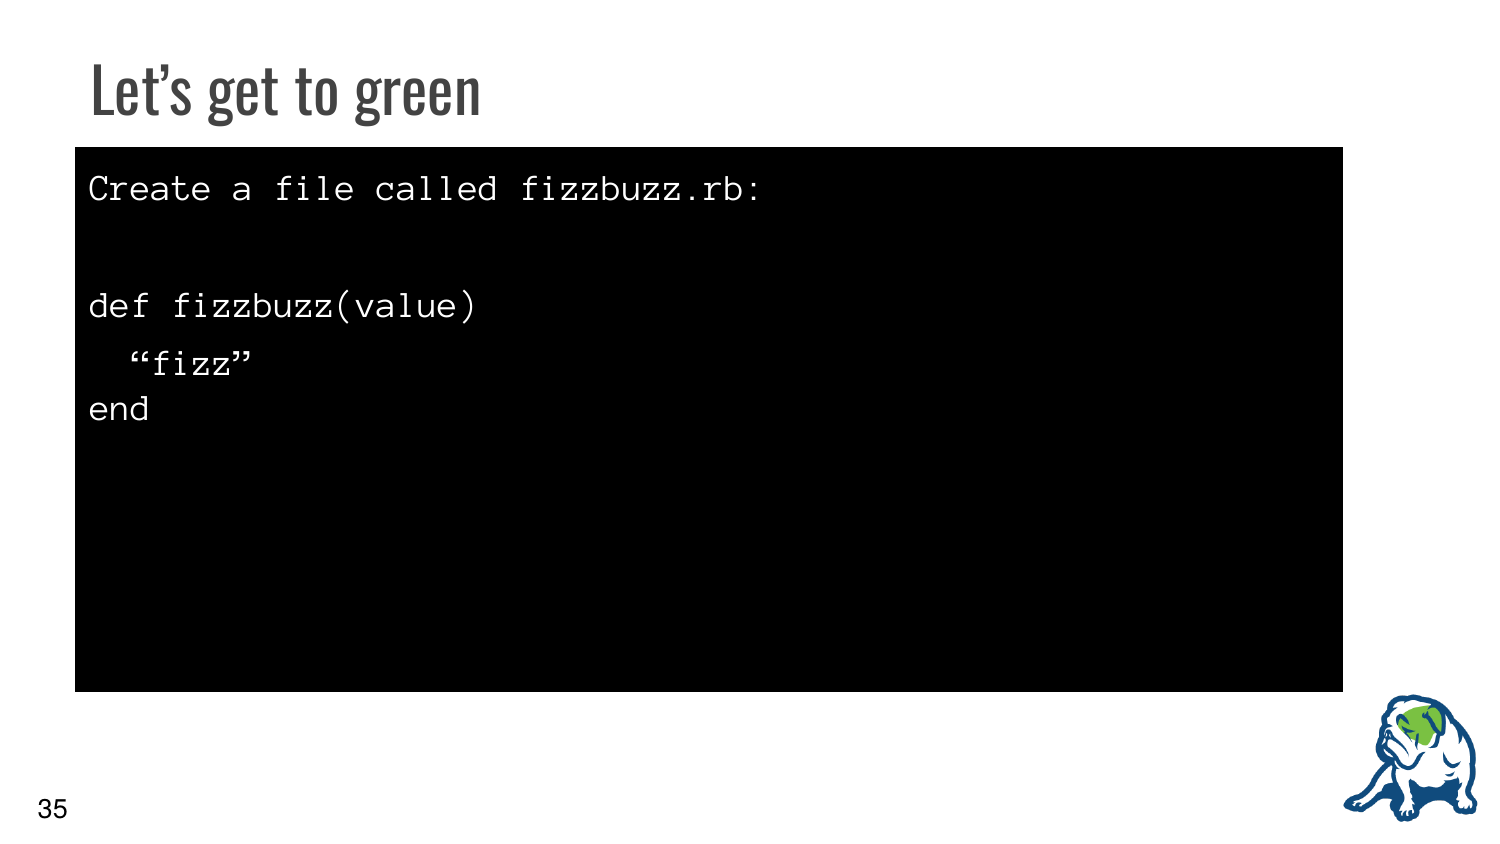

# Let’s get to green
Create a file called fizzbuzz.rb:

def fizzbuzz(value)
  “fizz”
end

35